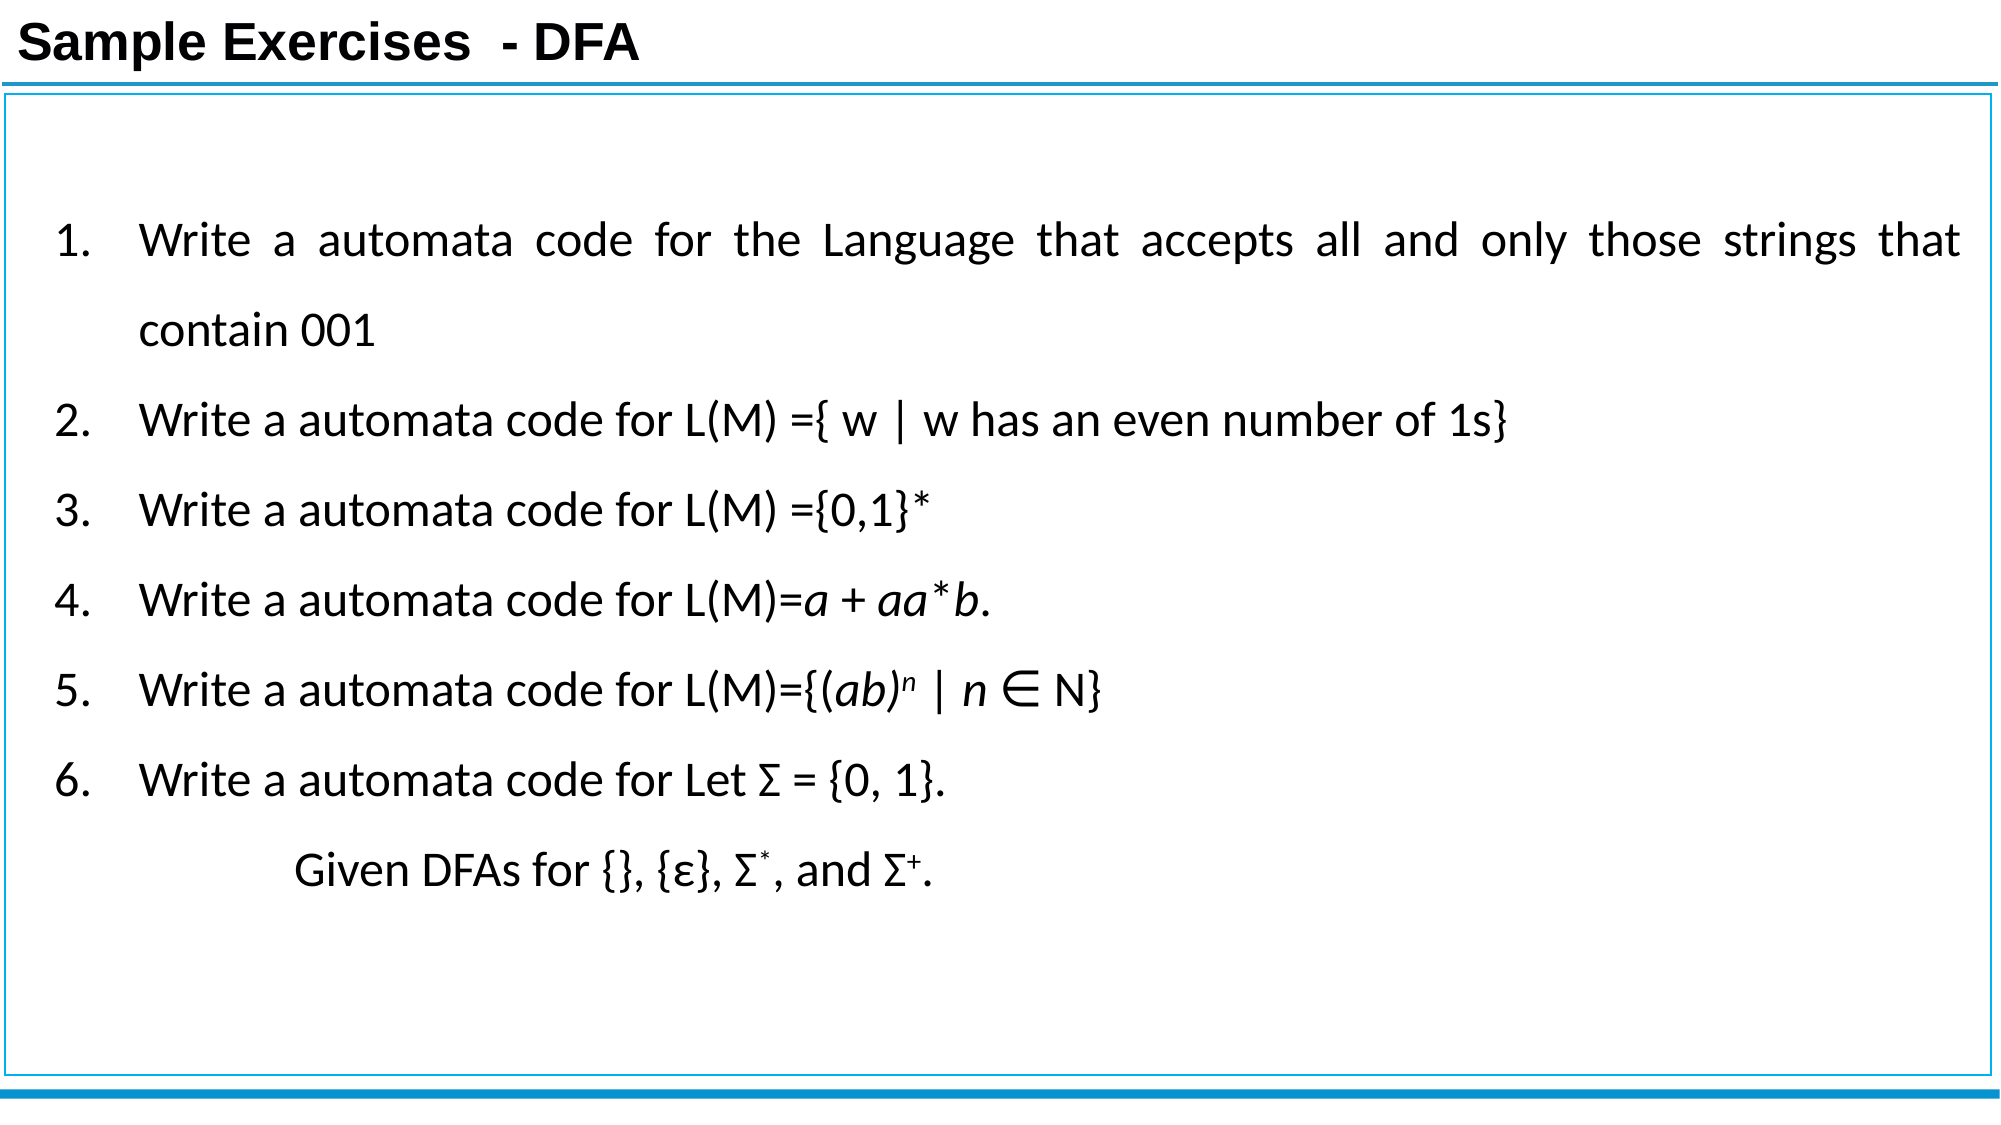

Sample Exercises  - DFA

Write a automata code for the Language that accepts all and only those strings that contain 001
Write a automata code for L(M) ={ w | w has an even number of 1s}
Write a automata code for L(M) ={0,1}*
Write a automata code for L(M)=a + aa*b.
Write a automata code for L(M)={(ab)n | n ∈ N}
Write a automata code for Let Σ = {0, 1}.
	        Given DFAs for {}, {ε}, Σ*, and Σ+.